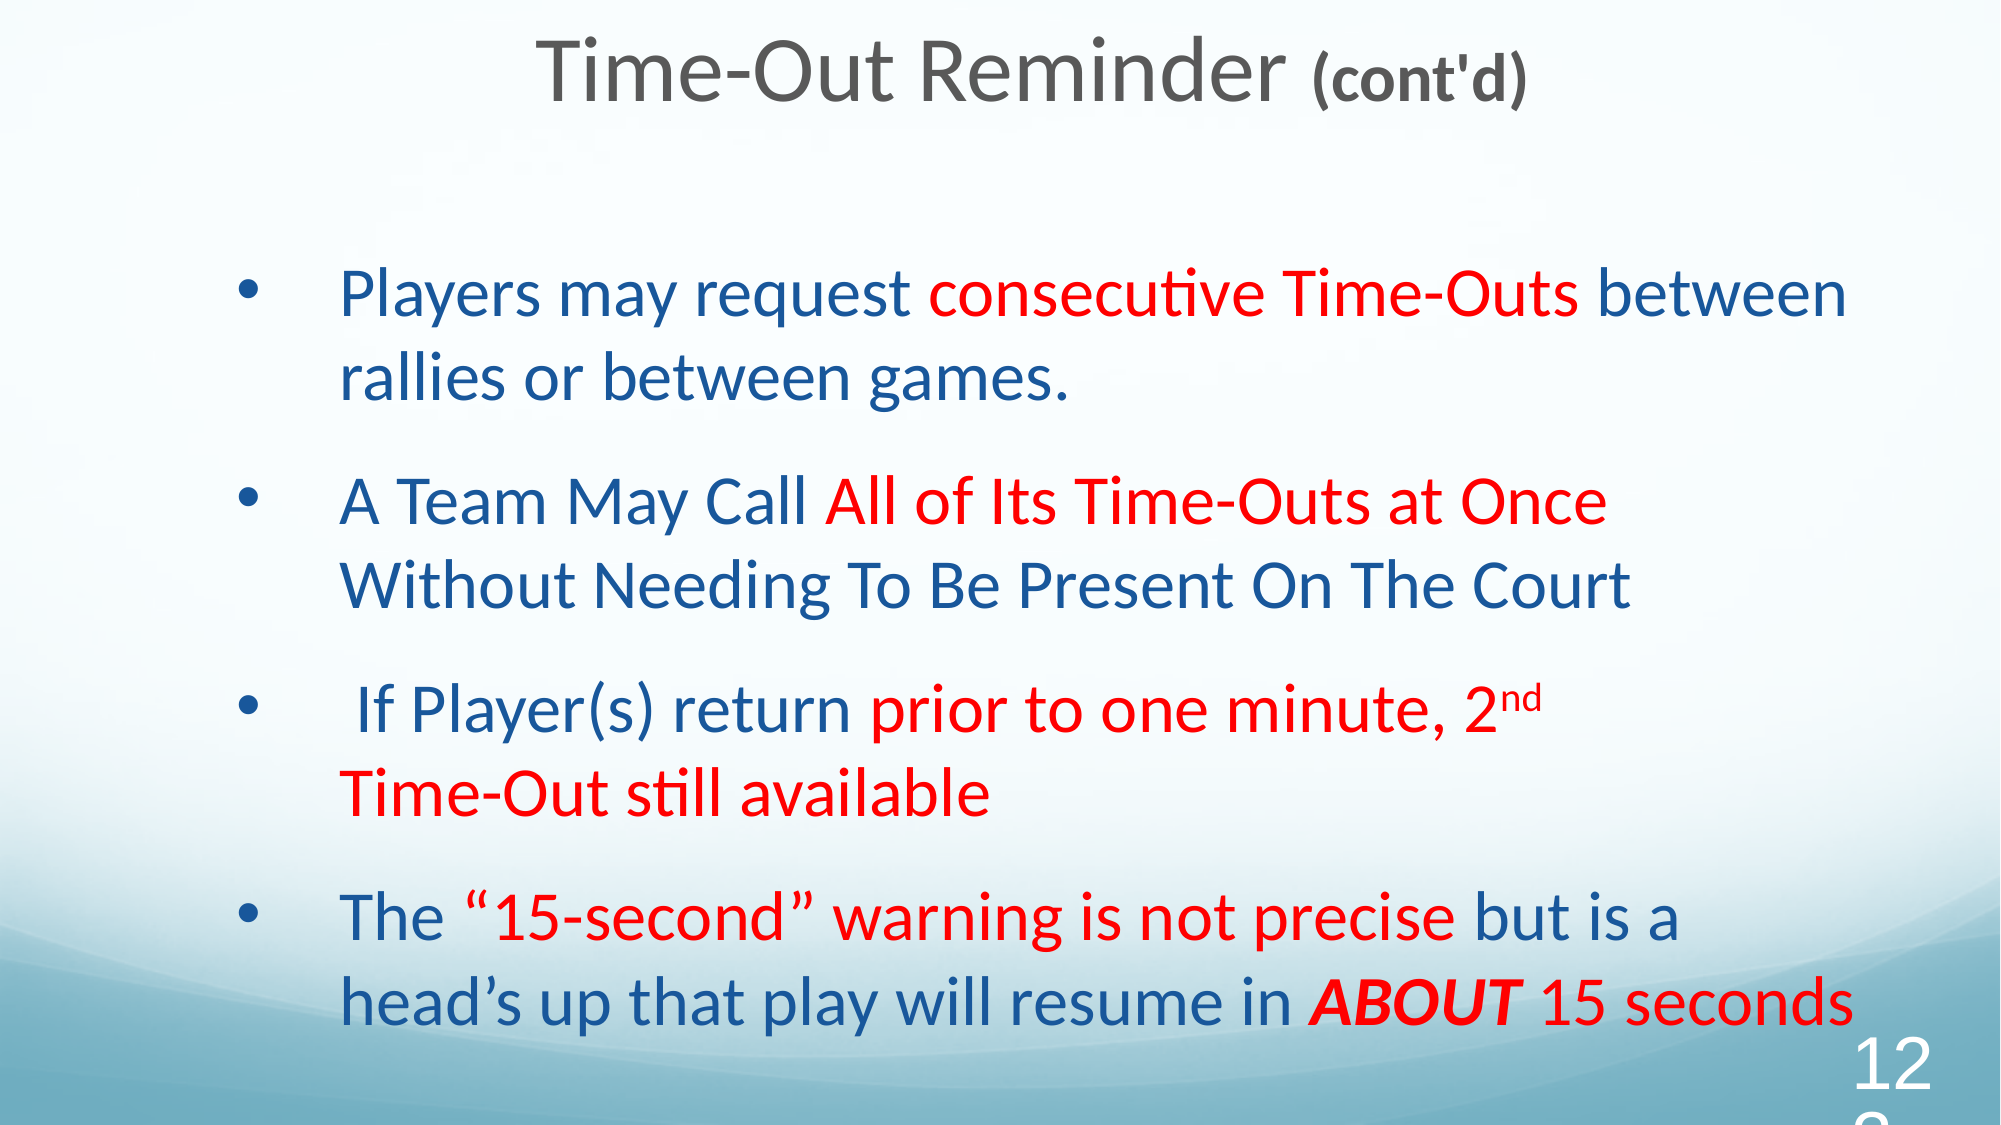

Time-Out Reminder (cont'd)

Players may request consecutive Time-Outs between rallies or between games.
A Team May Call All of Its Time-Outs at Once Without Needing To Be Present On The Court
 If Player(s) return prior to one minute, 2nd         	Time-Out still available
The “15-second” warning is not precise but is a head’s up that play will resume in ABOUT 15 seconds

122